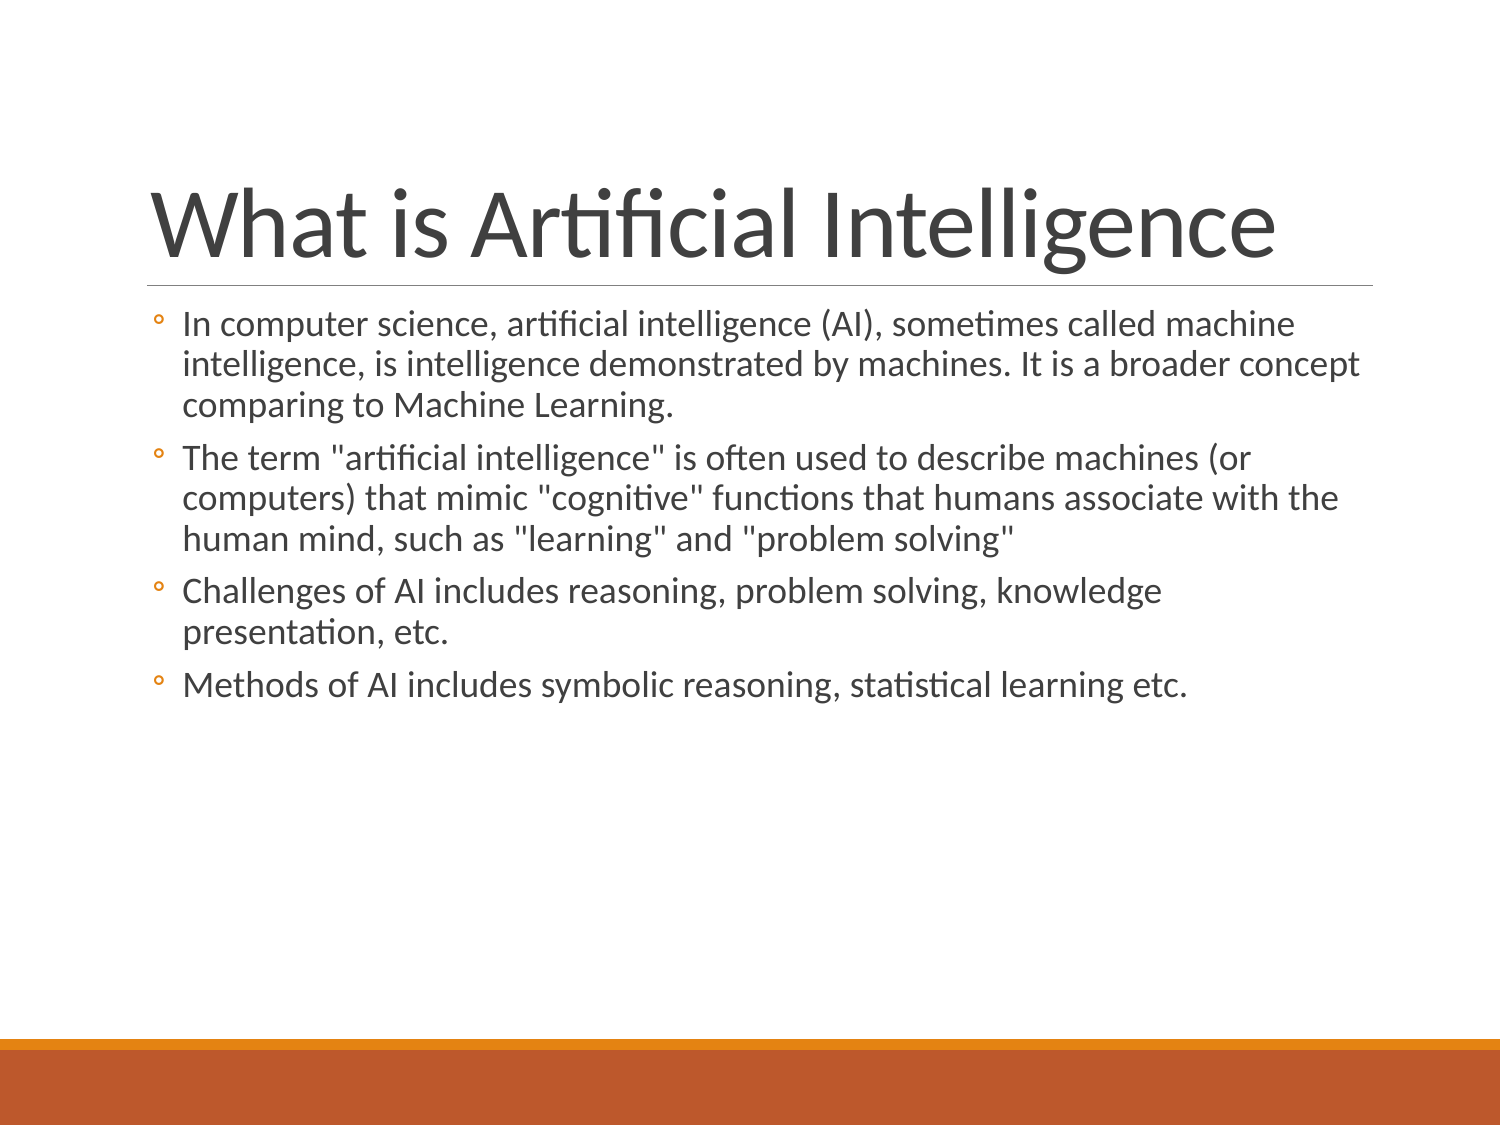

# What is Artificial Intelligence
In computer science, artificial intelligence (AI), sometimes called machine intelligence, is intelligence demonstrated by machines. It is a broader concept comparing to Machine Learning.
The term "artificial intelligence" is often used to describe machines (or computers) that mimic "cognitive" functions that humans associate with the human mind, such as "learning" and "problem solving"
Challenges of AI includes reasoning, problem solving, knowledge presentation, etc.
Methods of AI includes symbolic reasoning, statistical learning etc.